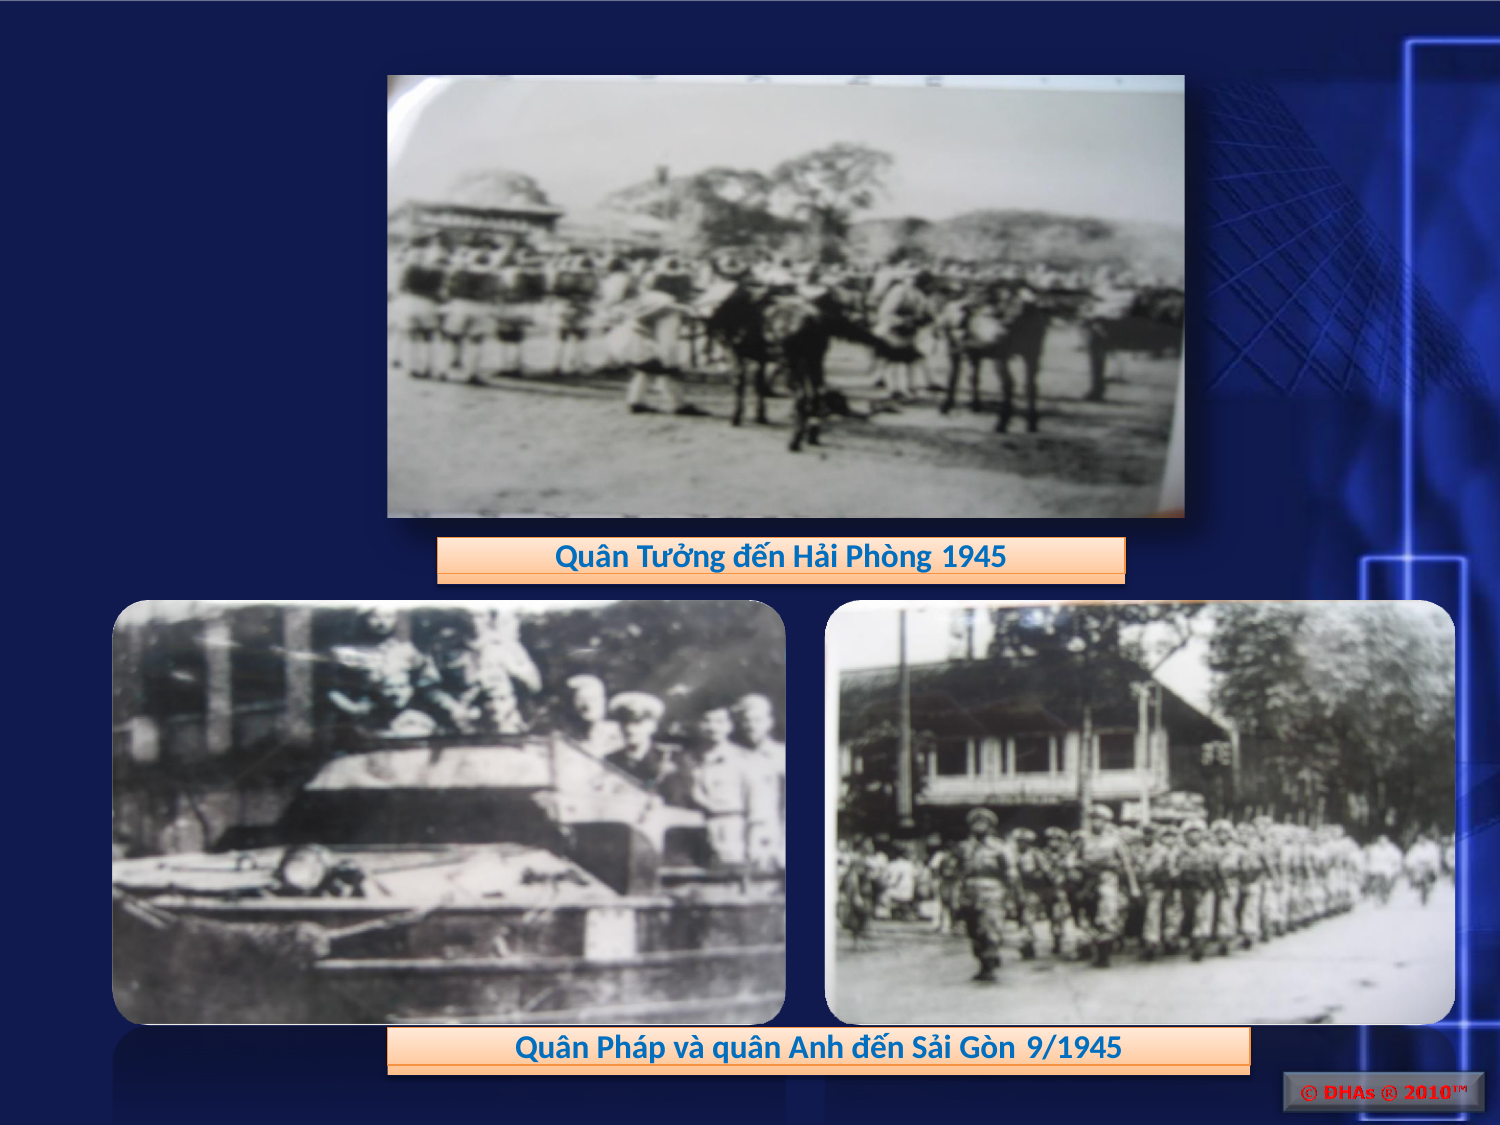

Quân Tưởng đến Hải Phòng 1945

Quân Pháp và quân Anh đến Sải Gòn 9/1945